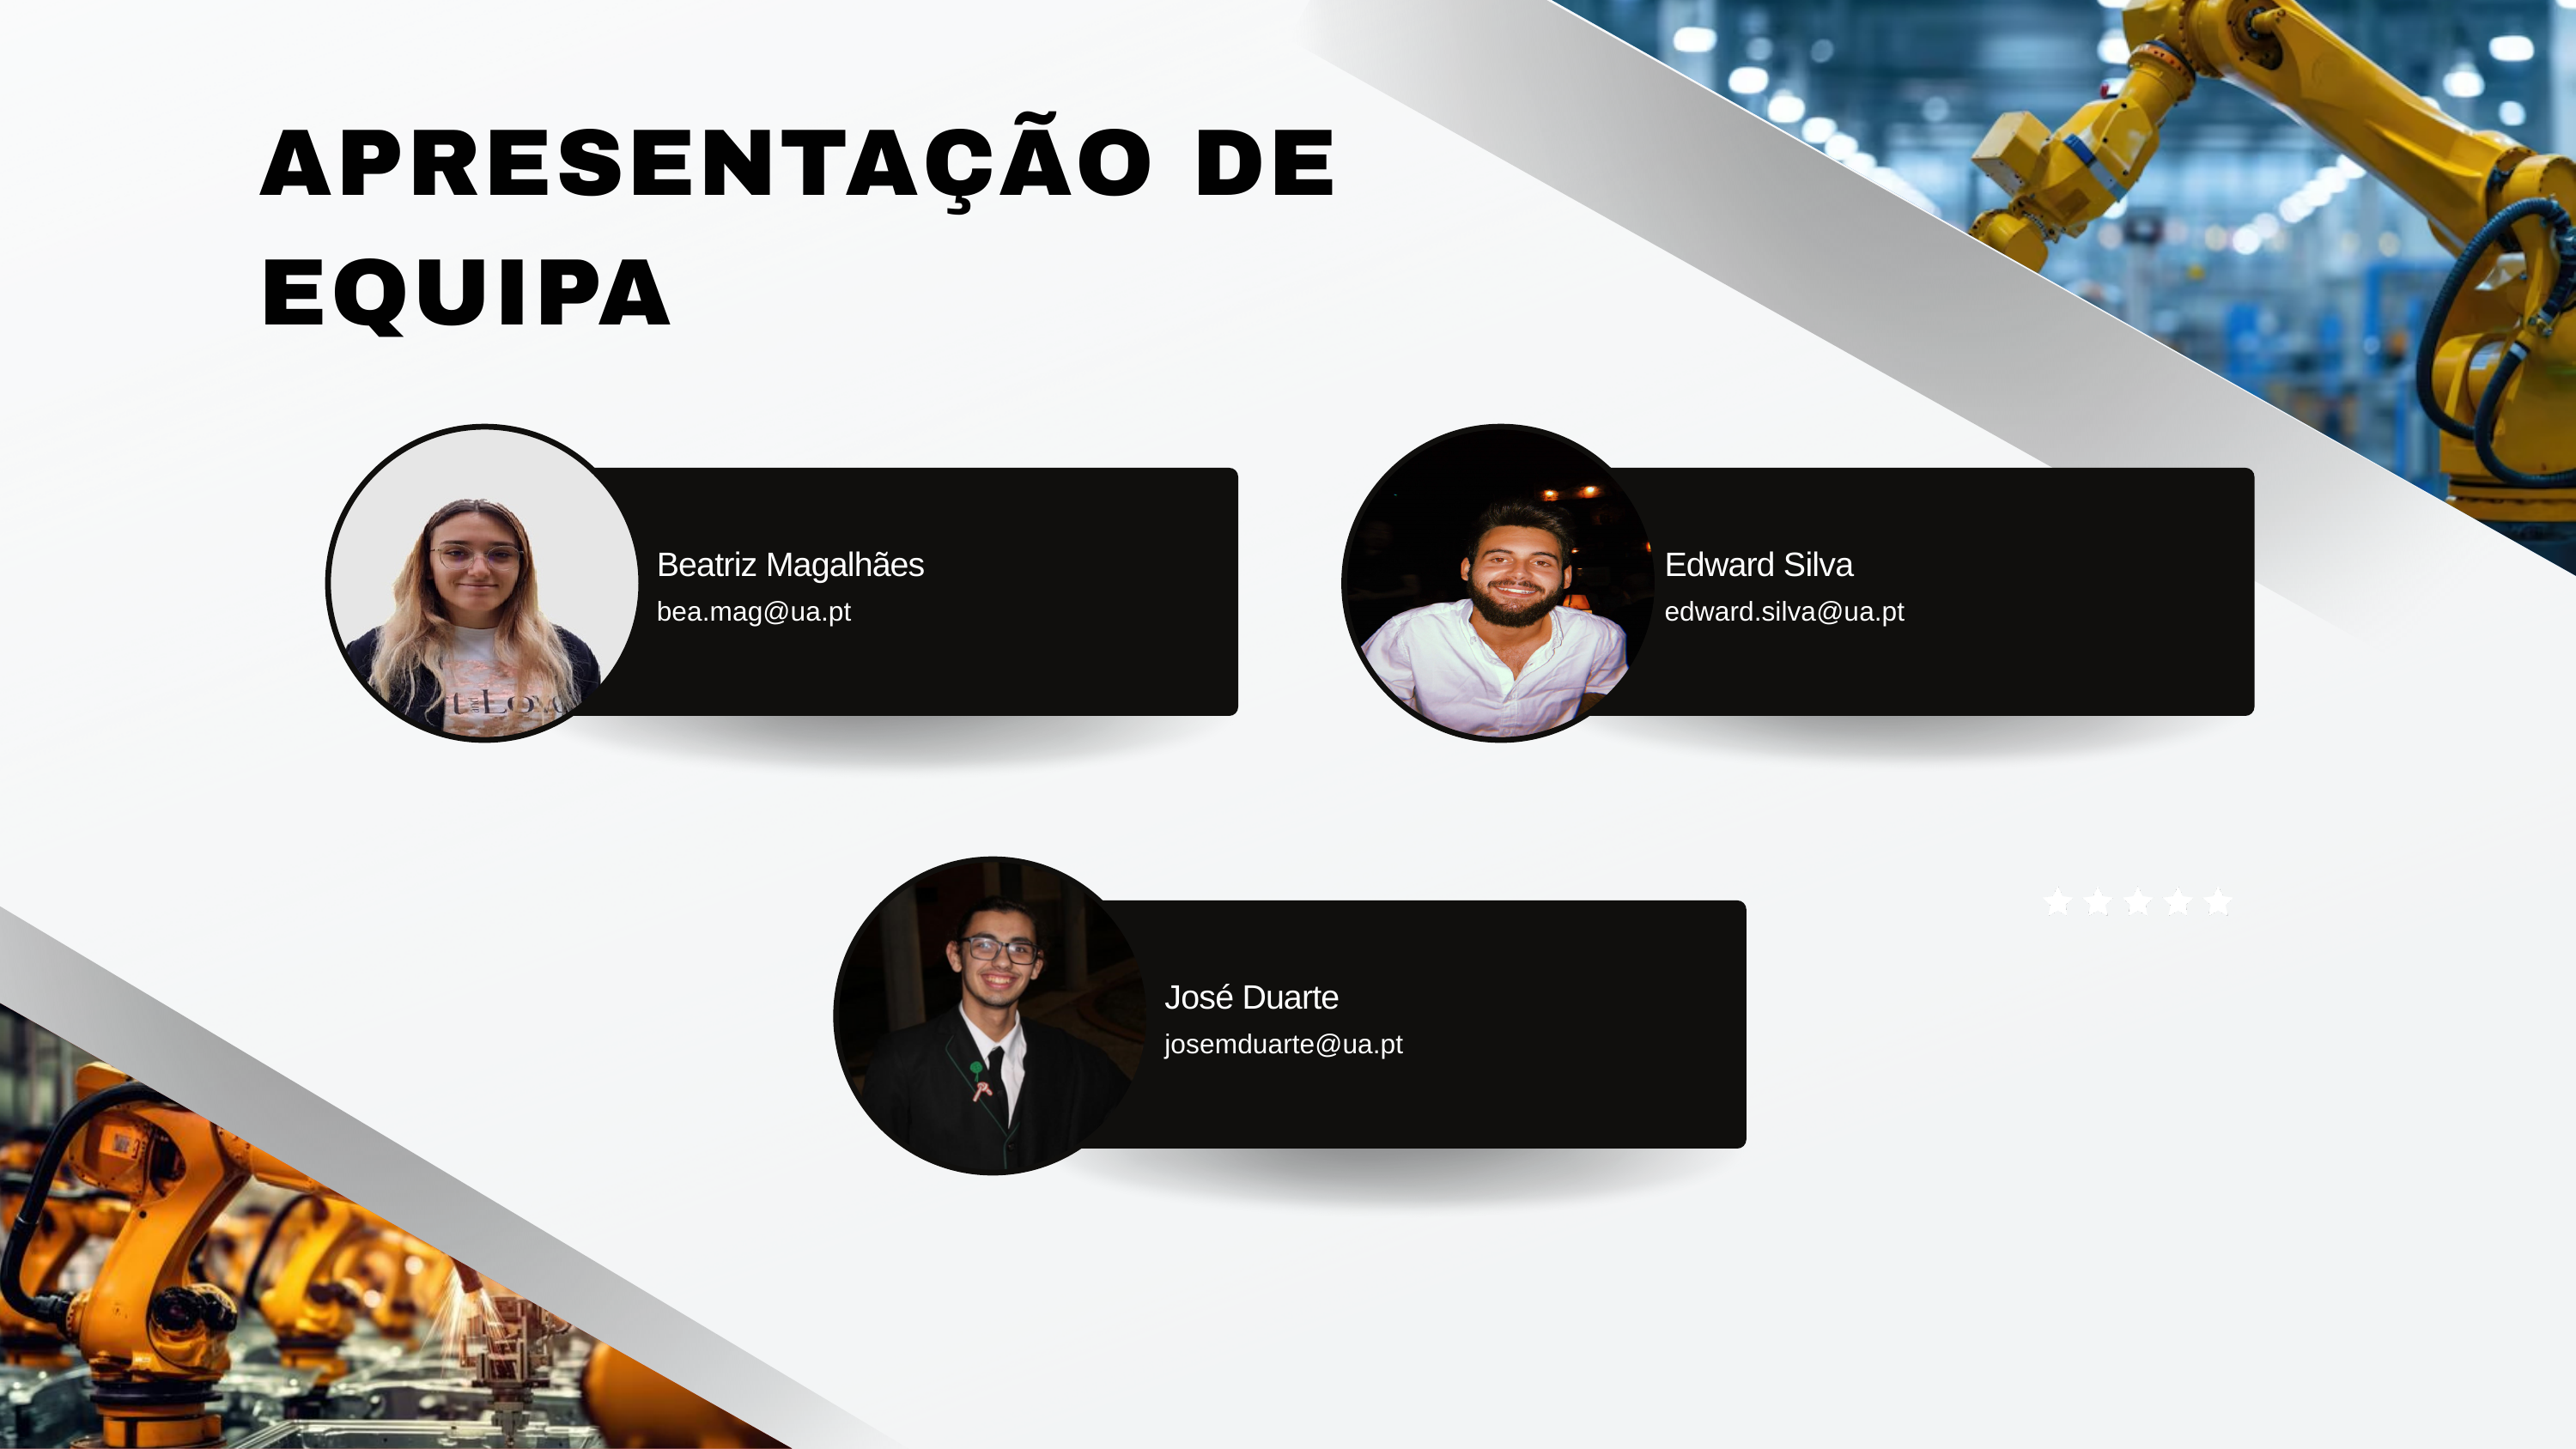

APRESENTAÇÃO DE EQUIPA

Beatriz Magalhães
Edward Silva
bea.mag@ua.pt
edward.silva@ua.pt

José Duarte

josemduarte@ua.pt